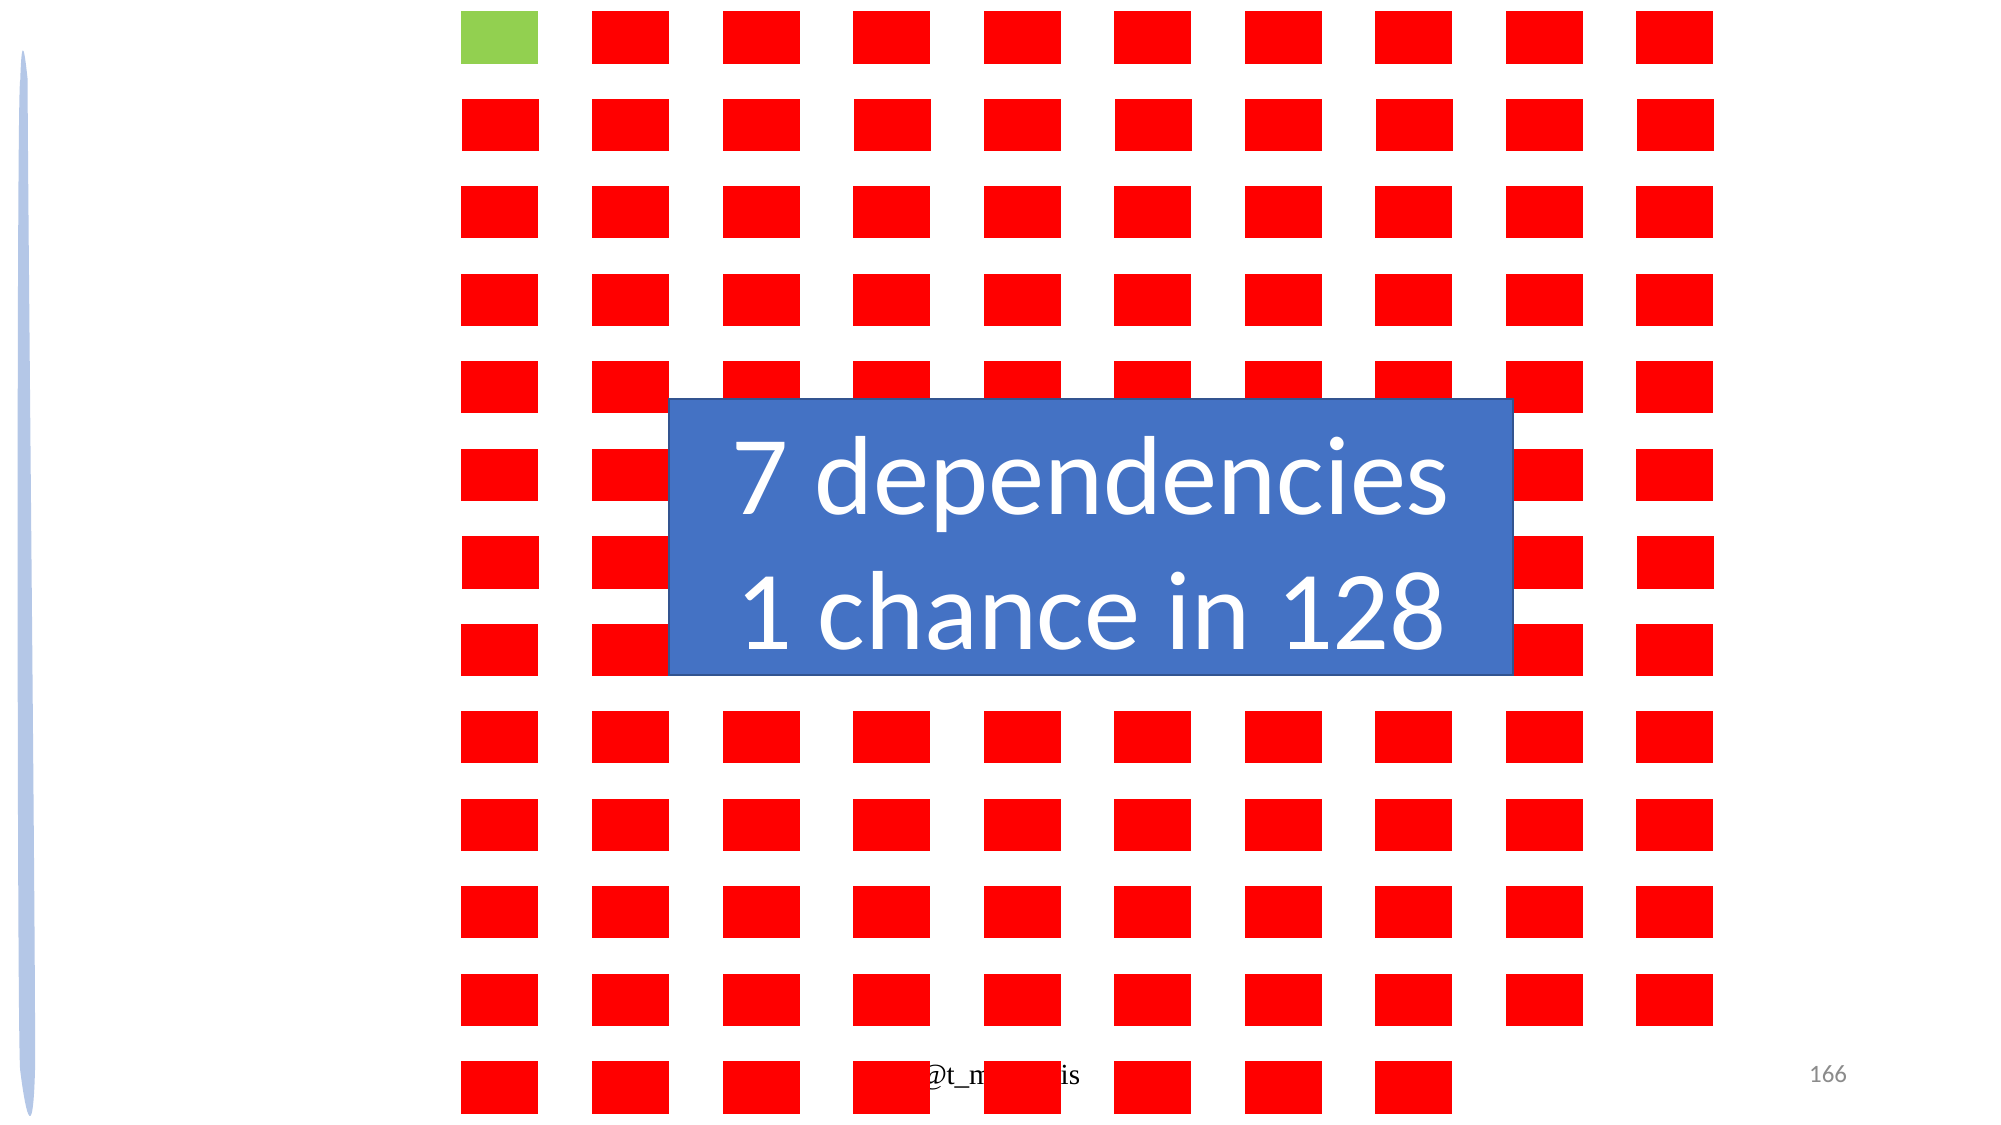

7 dependencies
1 chance in 128

@t_magennis
166